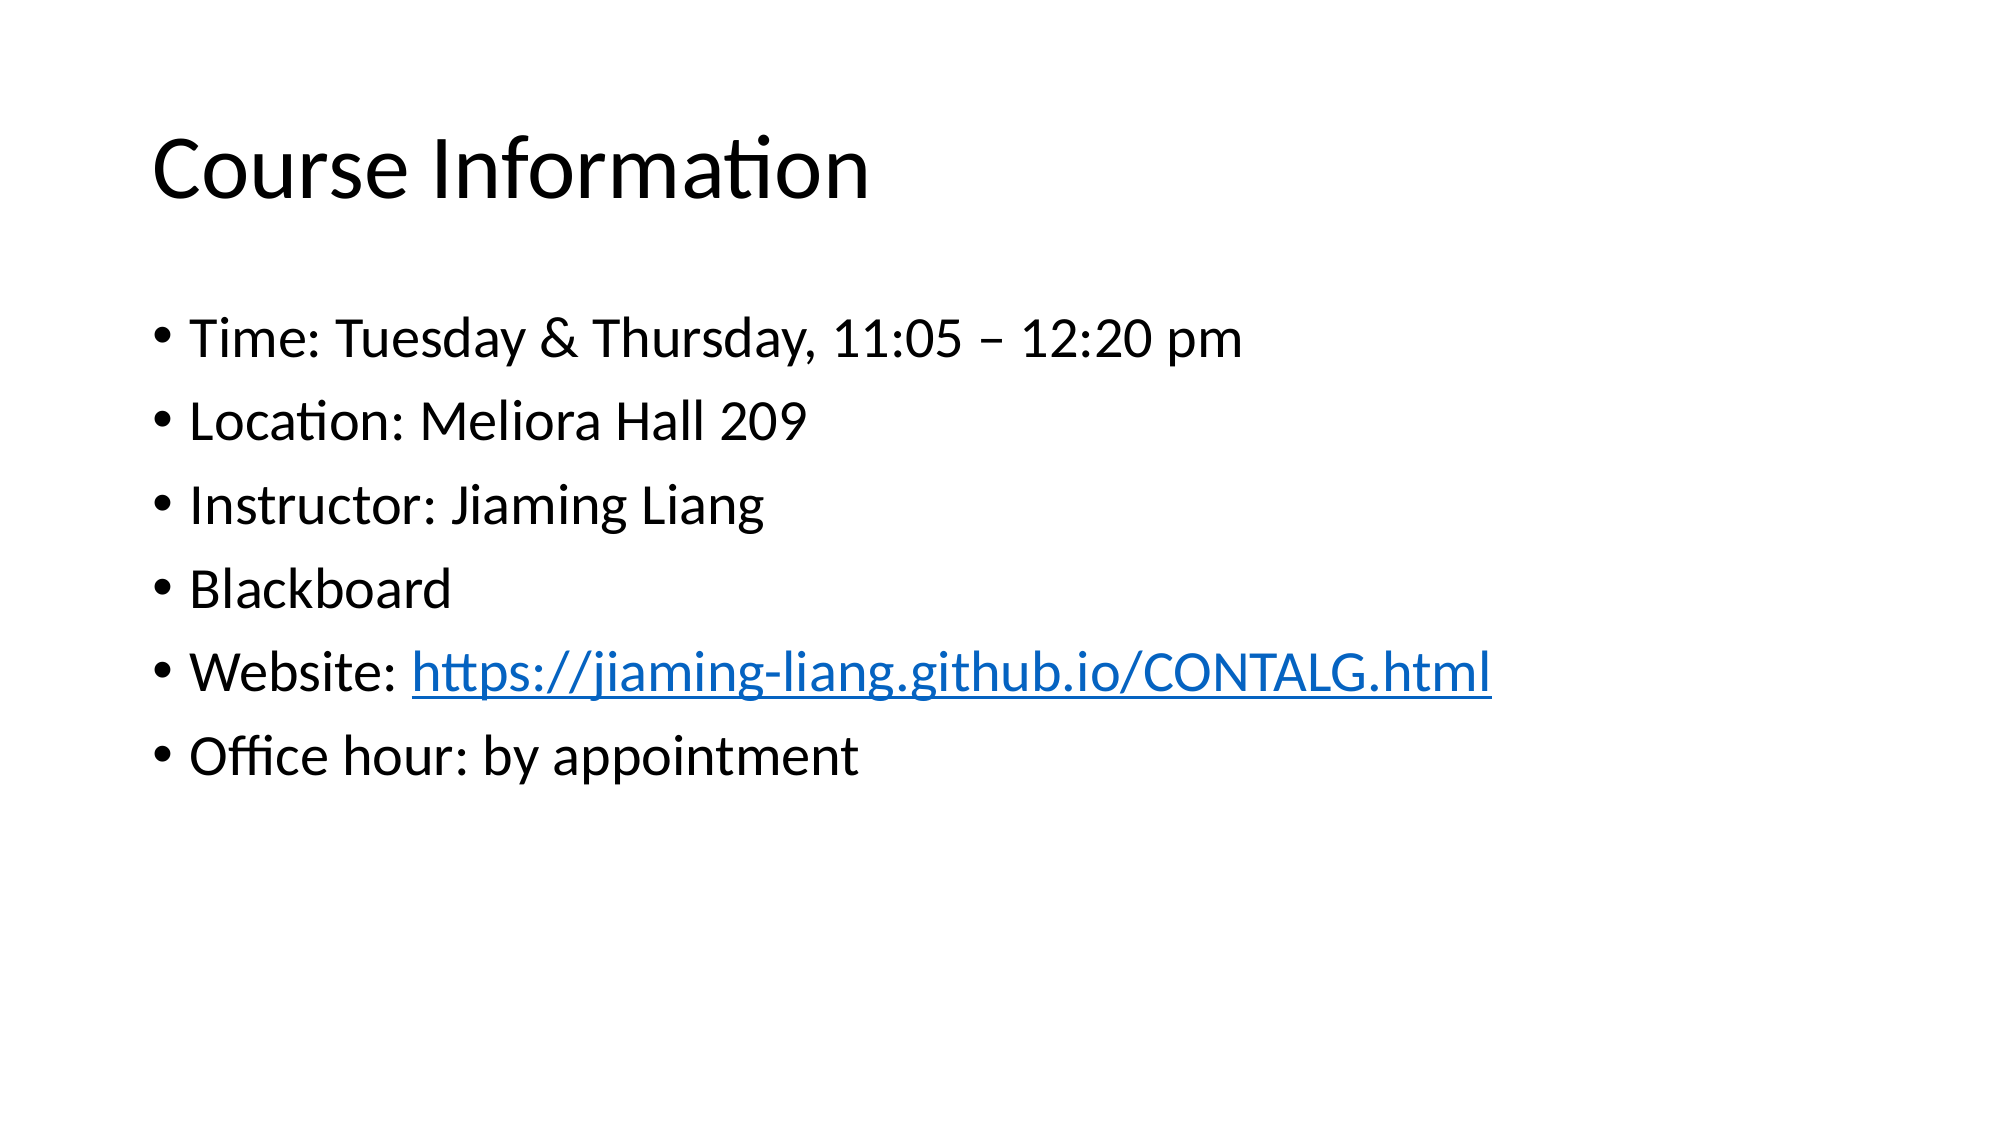

# Course Information
Time: Tuesday & Thursday, 11:05 – 12:20 pm
Location: Meliora Hall 209
Instructor: Jiaming Liang
Blackboard
Website: https://jiaming-liang.github.io/CONTALG.html
Office hour: by appointment